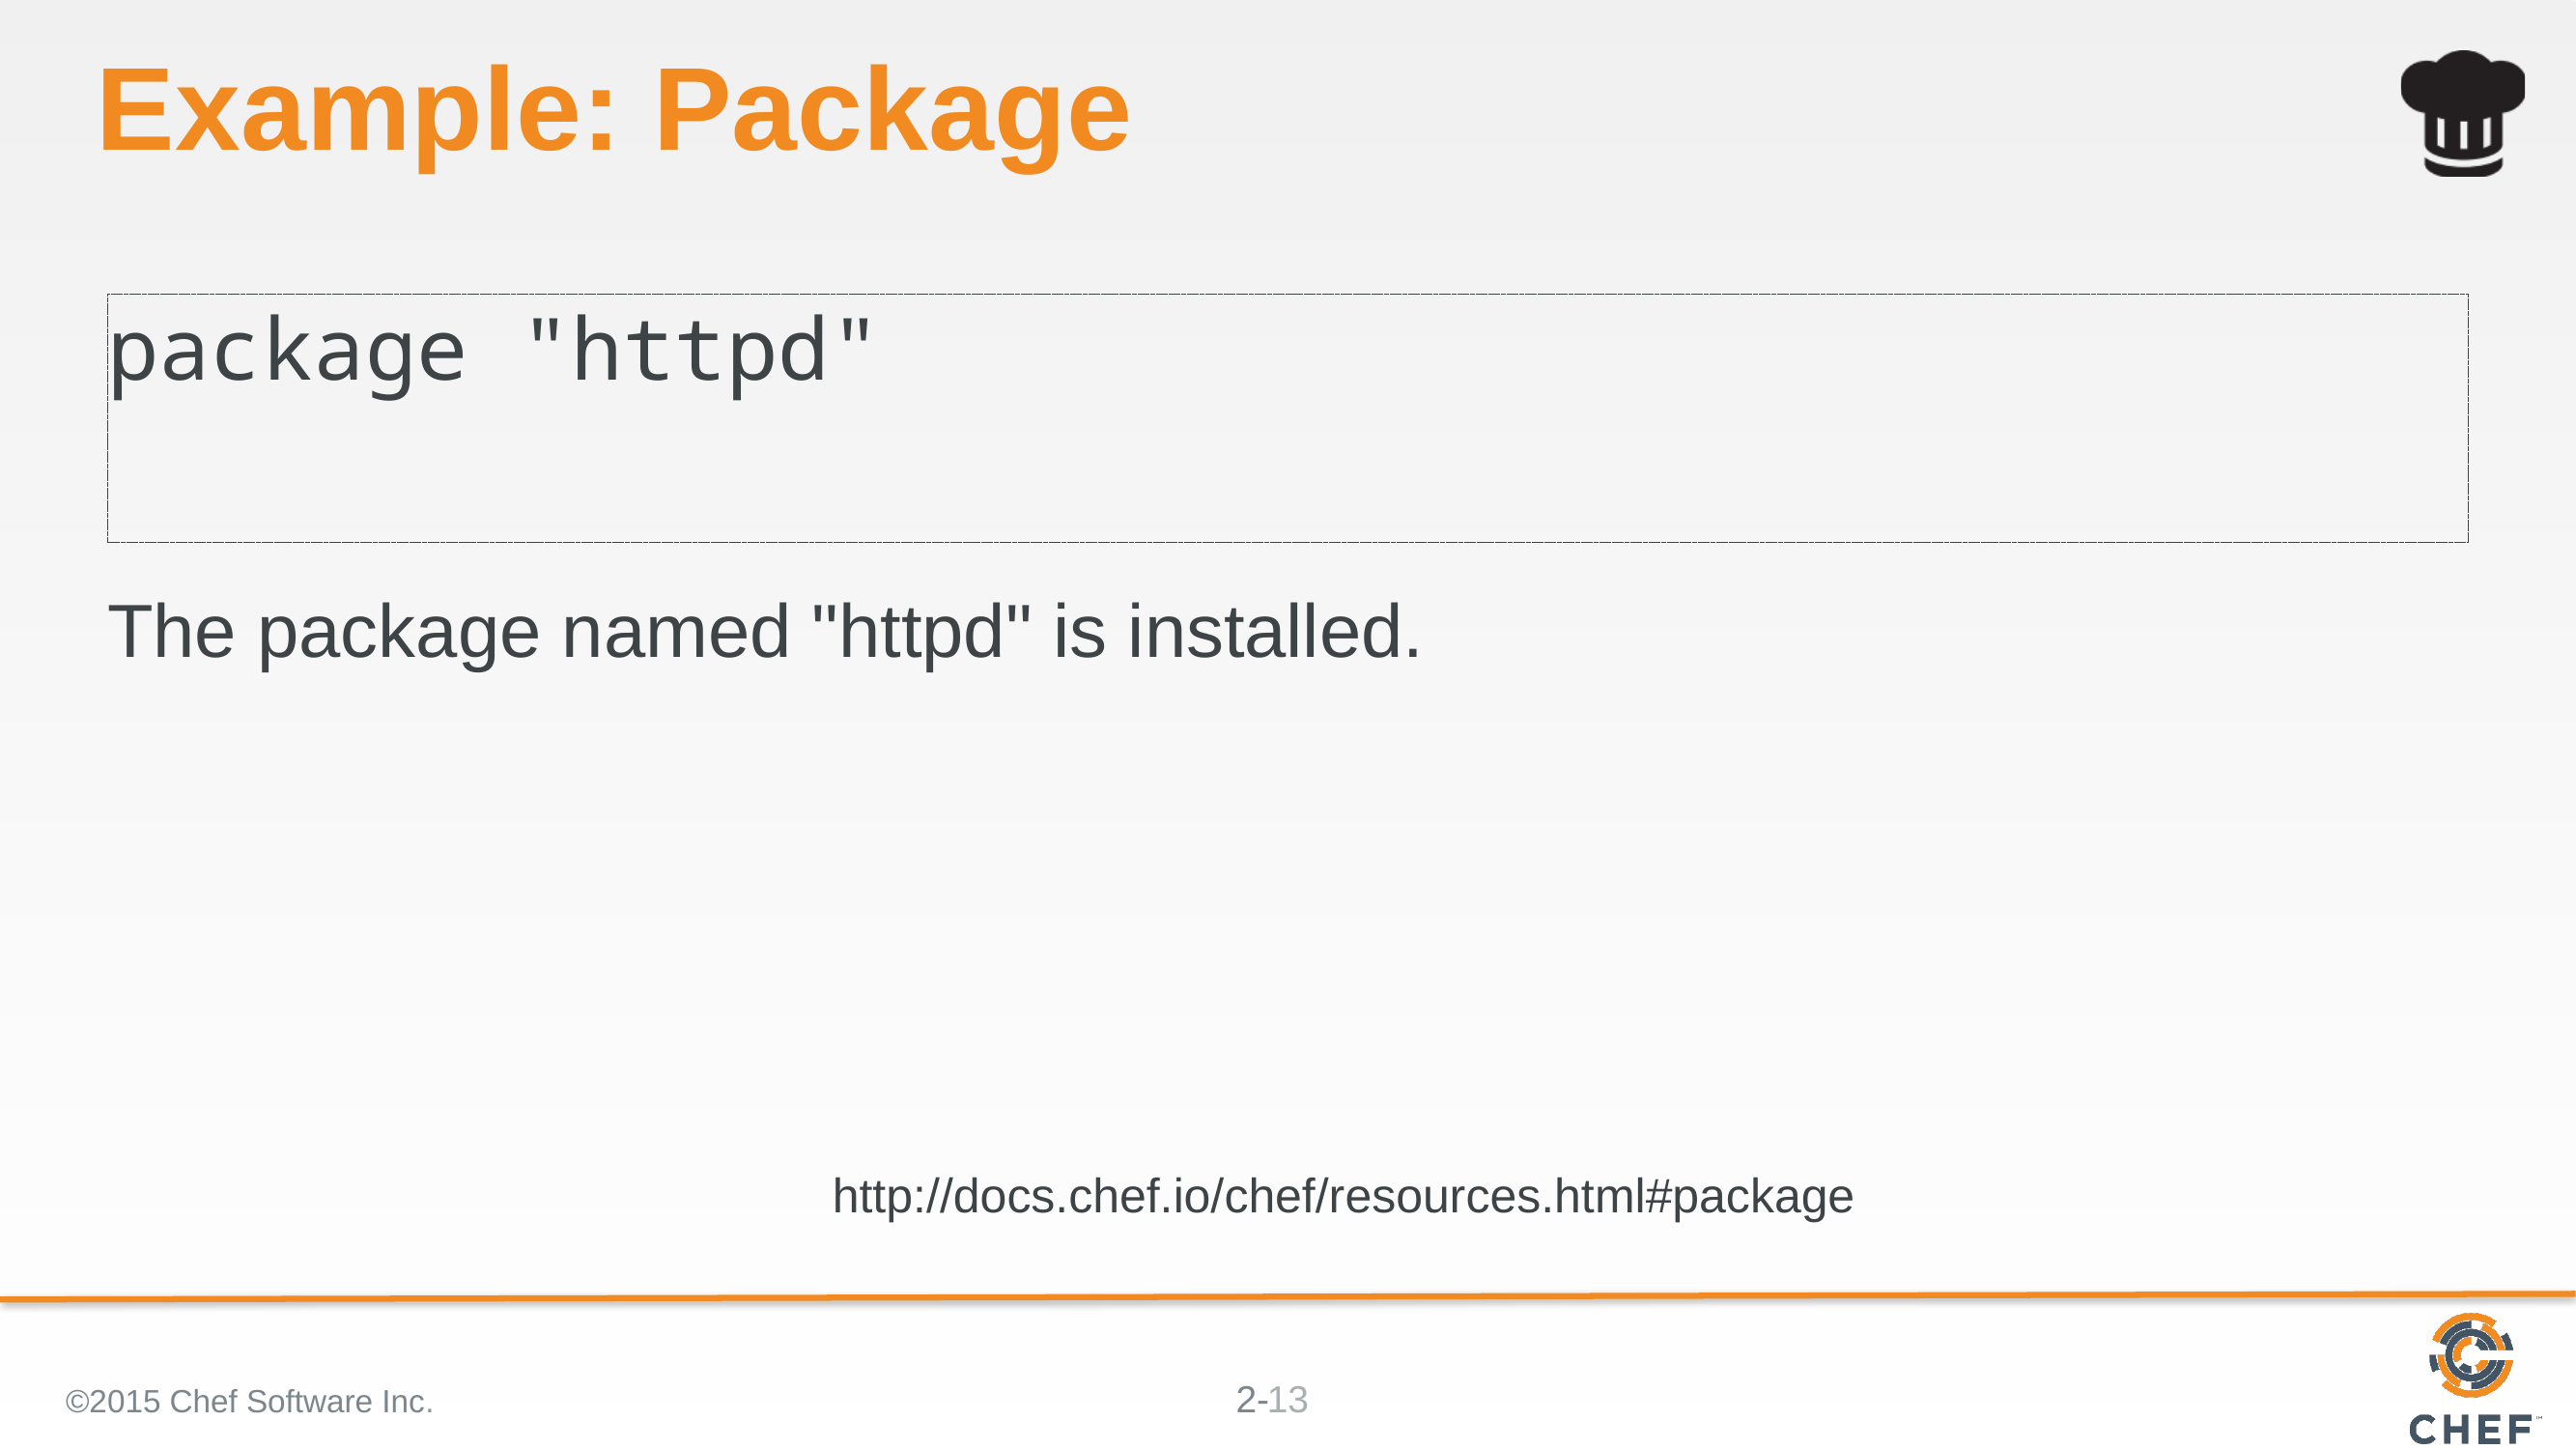

# Example: Package
package "httpd"

The package named "httpd" is installed.

http://docs.chef.io/chef/resources.html#package
©2015 Chef Software Inc.
13